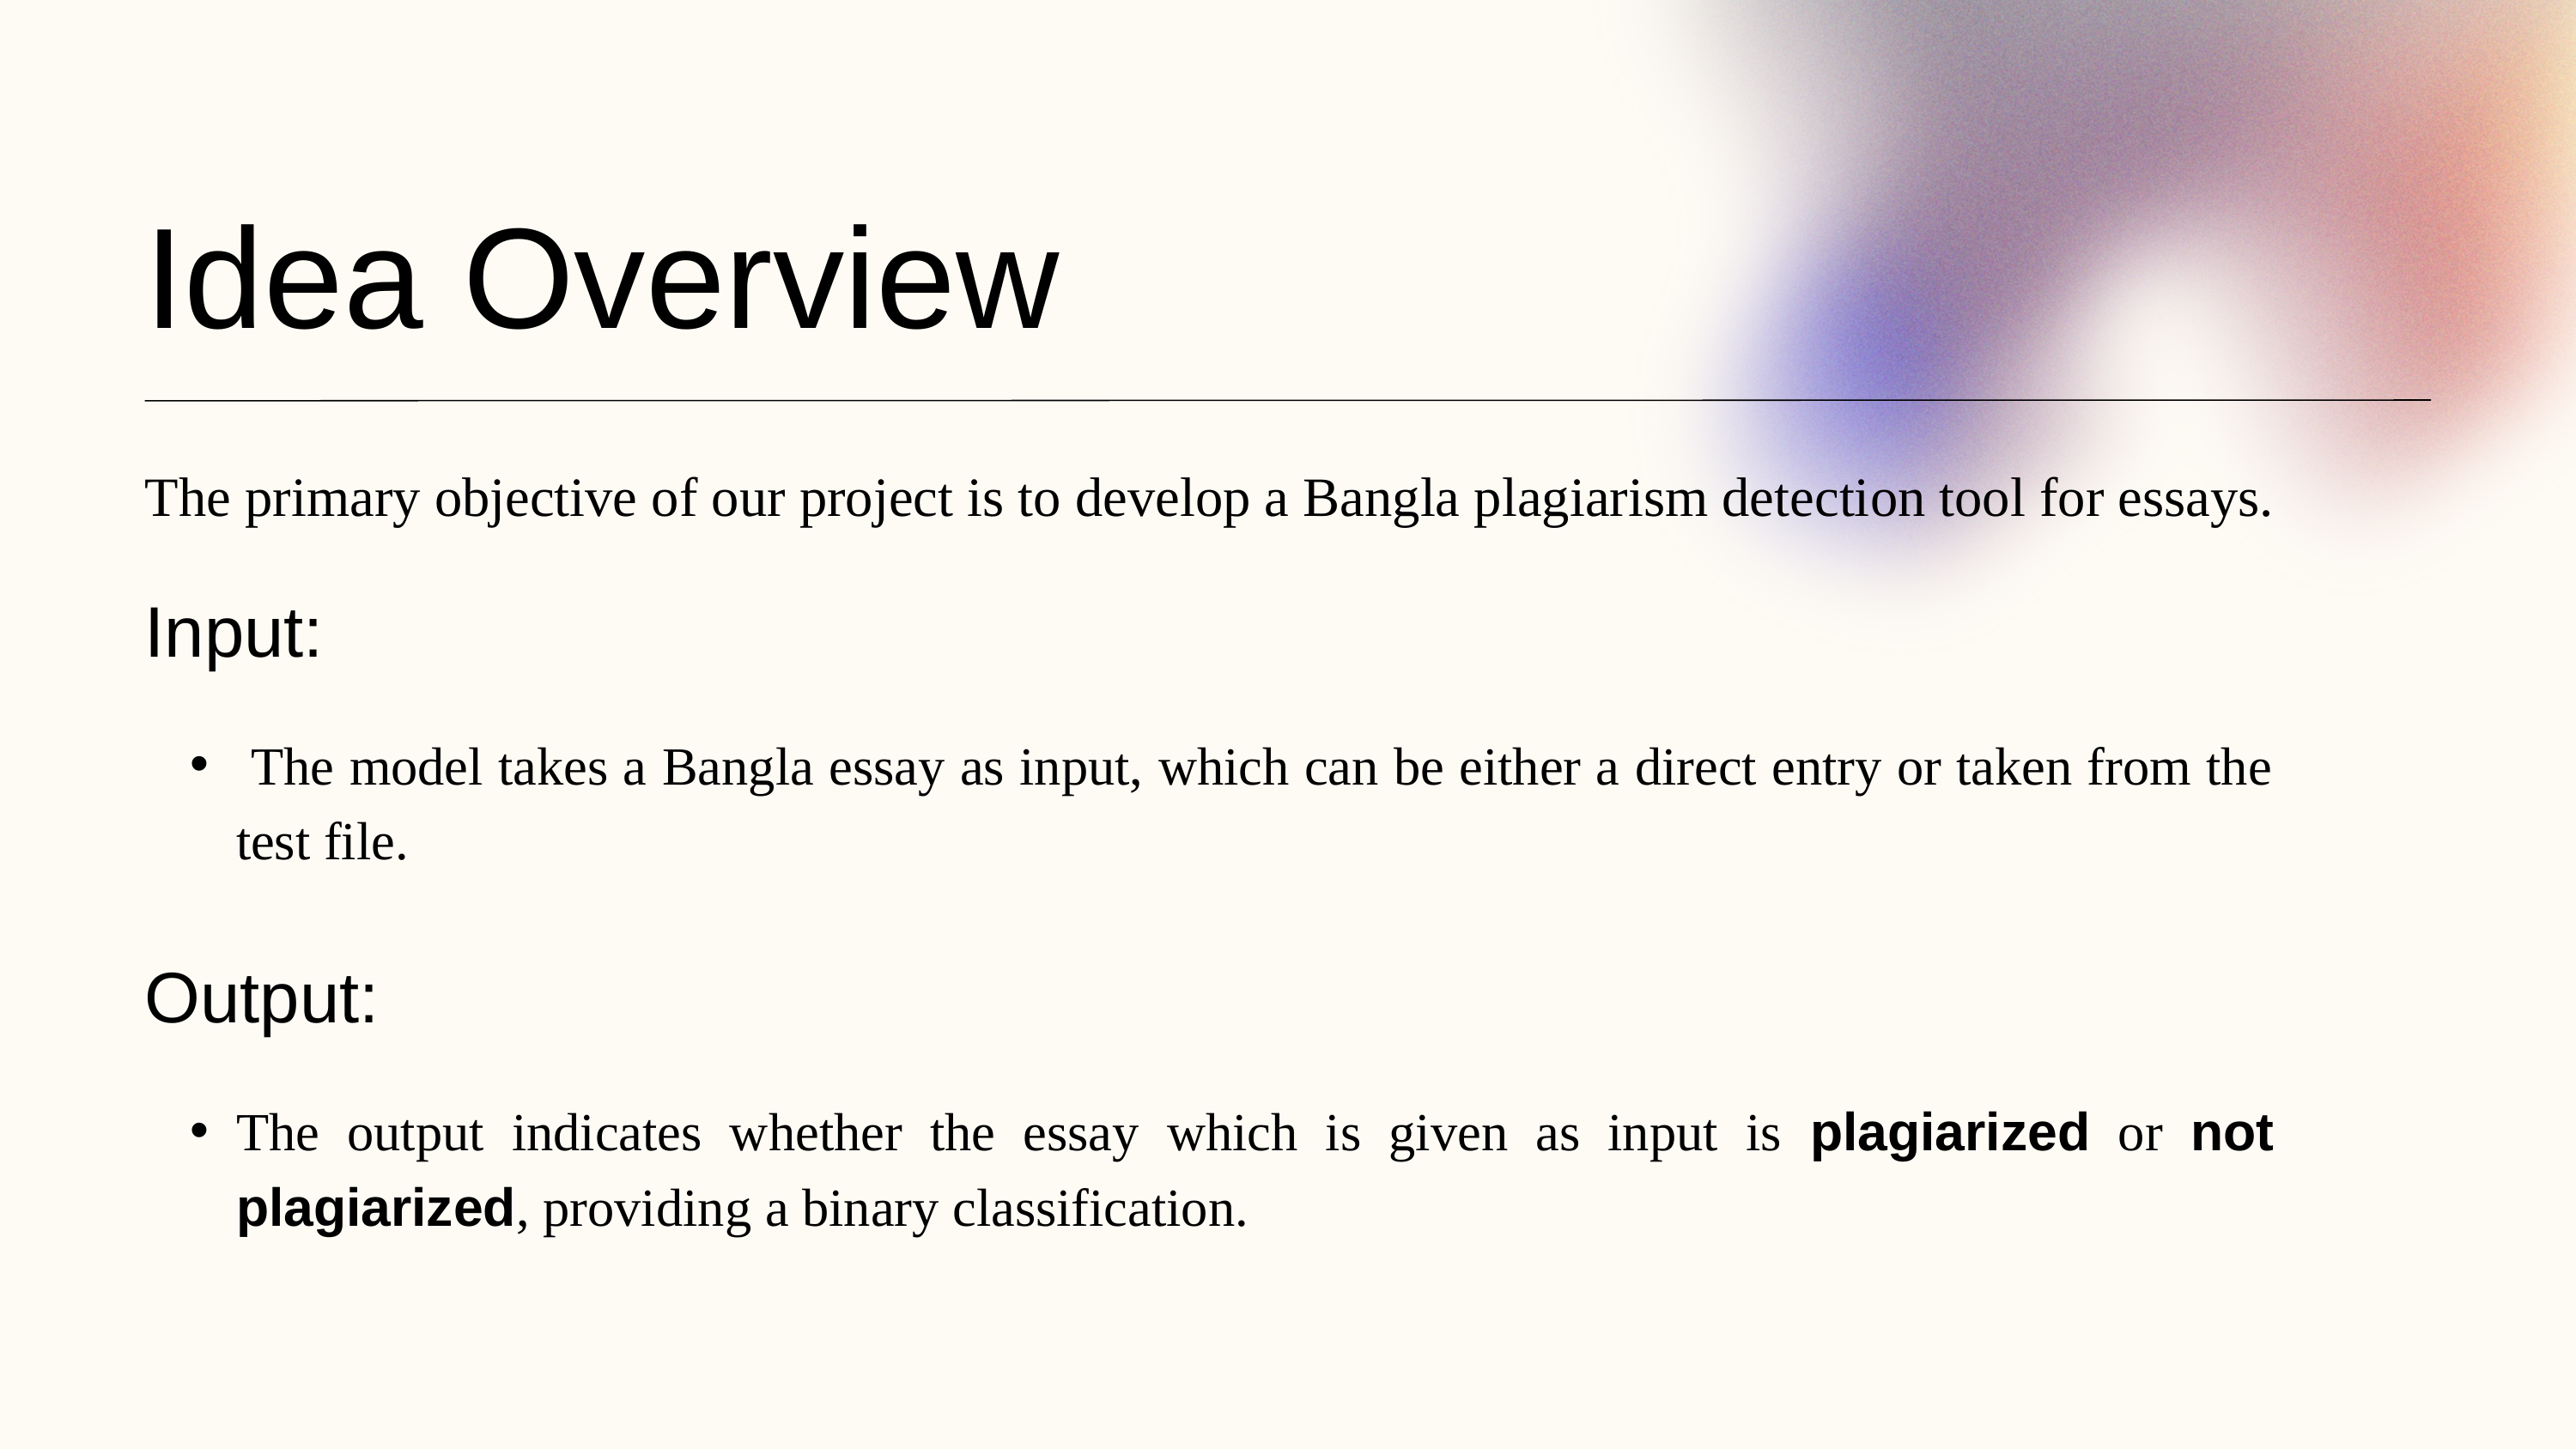

Idea Overview

The primary objective of our project is to develop a Bangla plagiarism detection tool for essays.
Input:

 The model takes a Bangla essay as input, which can be either a direct entry or taken from the test file.
Output:

The output indicates whether the essay which is given as input is plagiarized or not plagiarized, providing a binary classification.